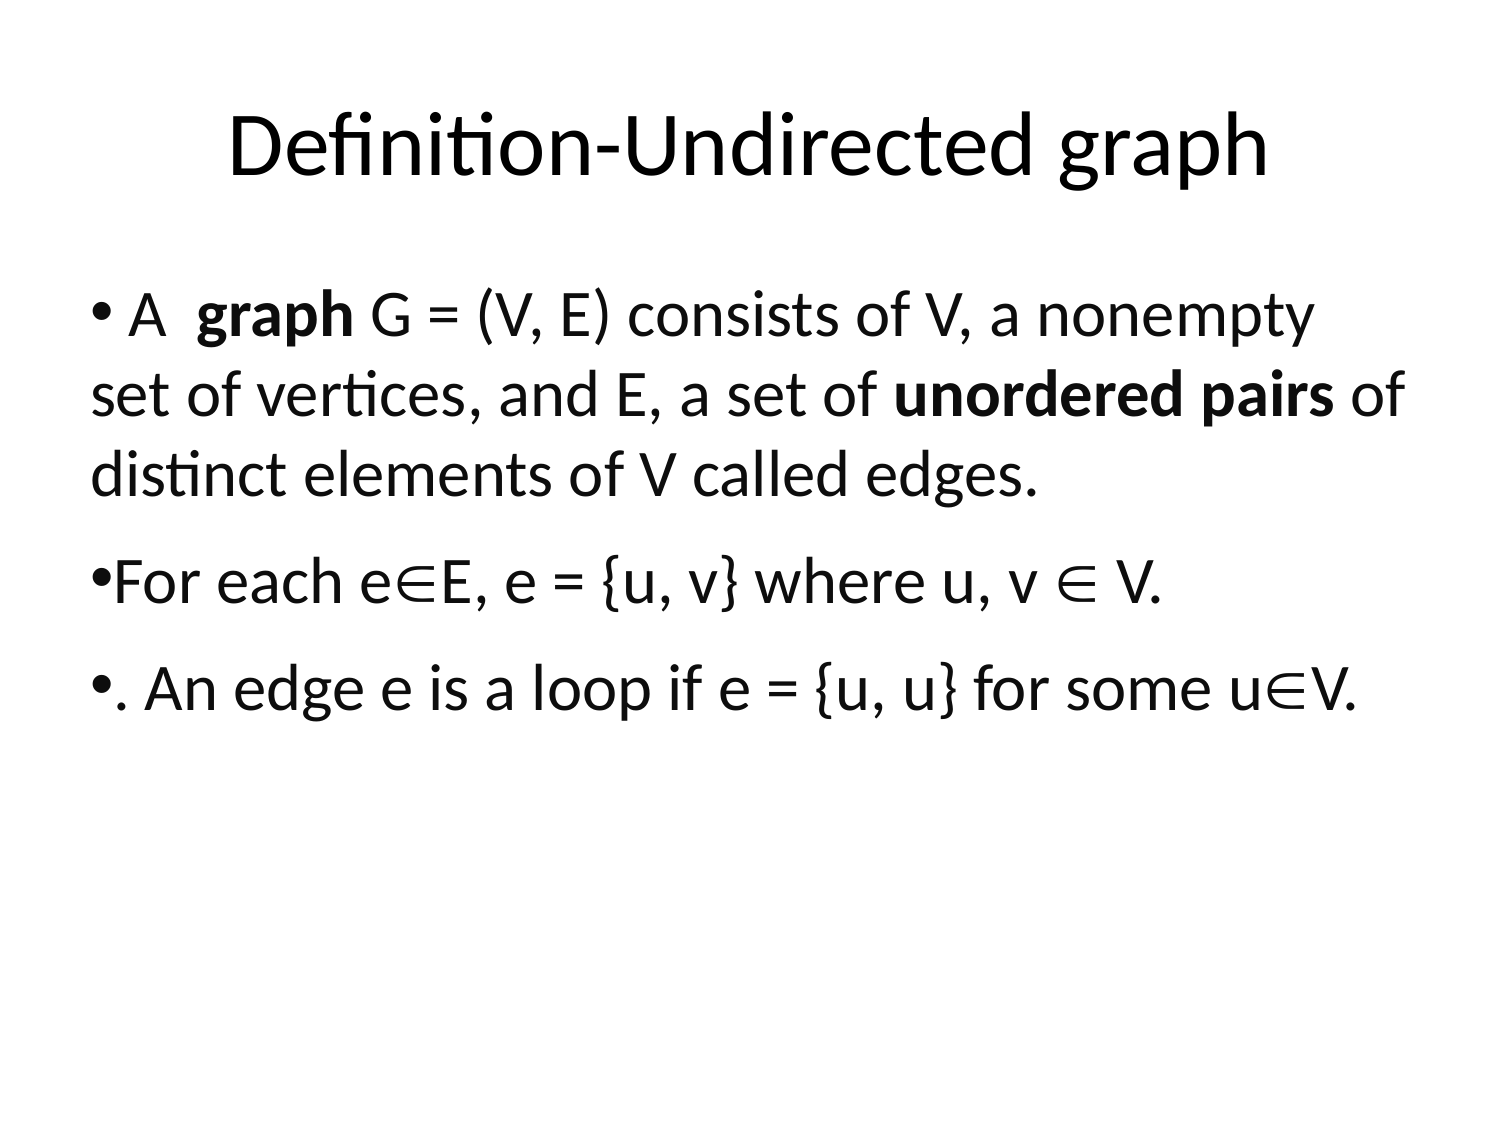

# Definition-Undirected graph
 A  graph G = (V, E) consists of V, a nonempty set of vertices, and E, a set of unordered pairs of distinct elements of V called edges.
For each e∈E, e = {u, v} where u, v ∈ V.
. An edge e is a loop if e = {u, u} for some u∈V.